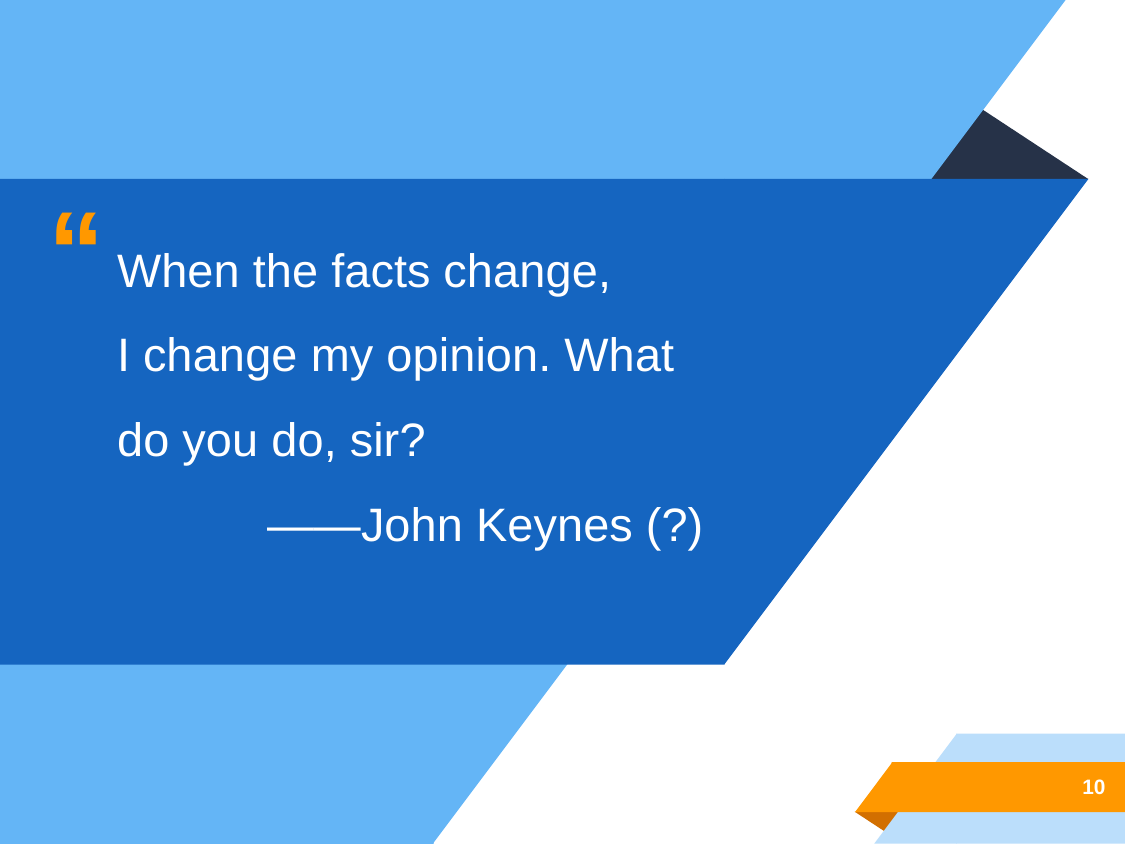

When the facts change, I change my opinion. What do you do, sir?
	——John Keynes (?)
10